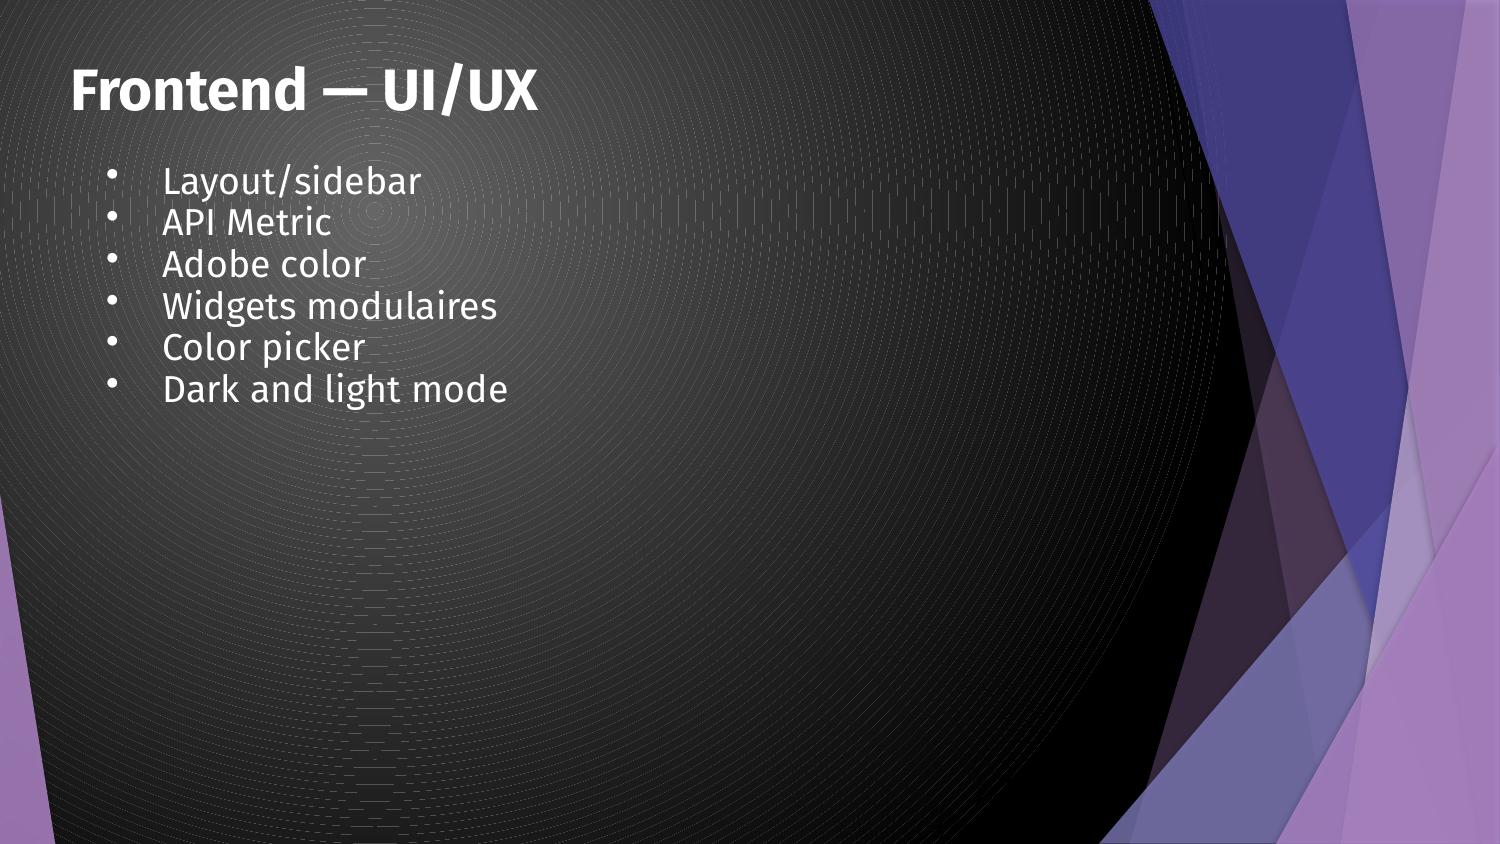

Frontend — UI/UX
Layout/sidebar
API Metric
Adobe color
Widgets modulaires
Color picker
Dark and light mode